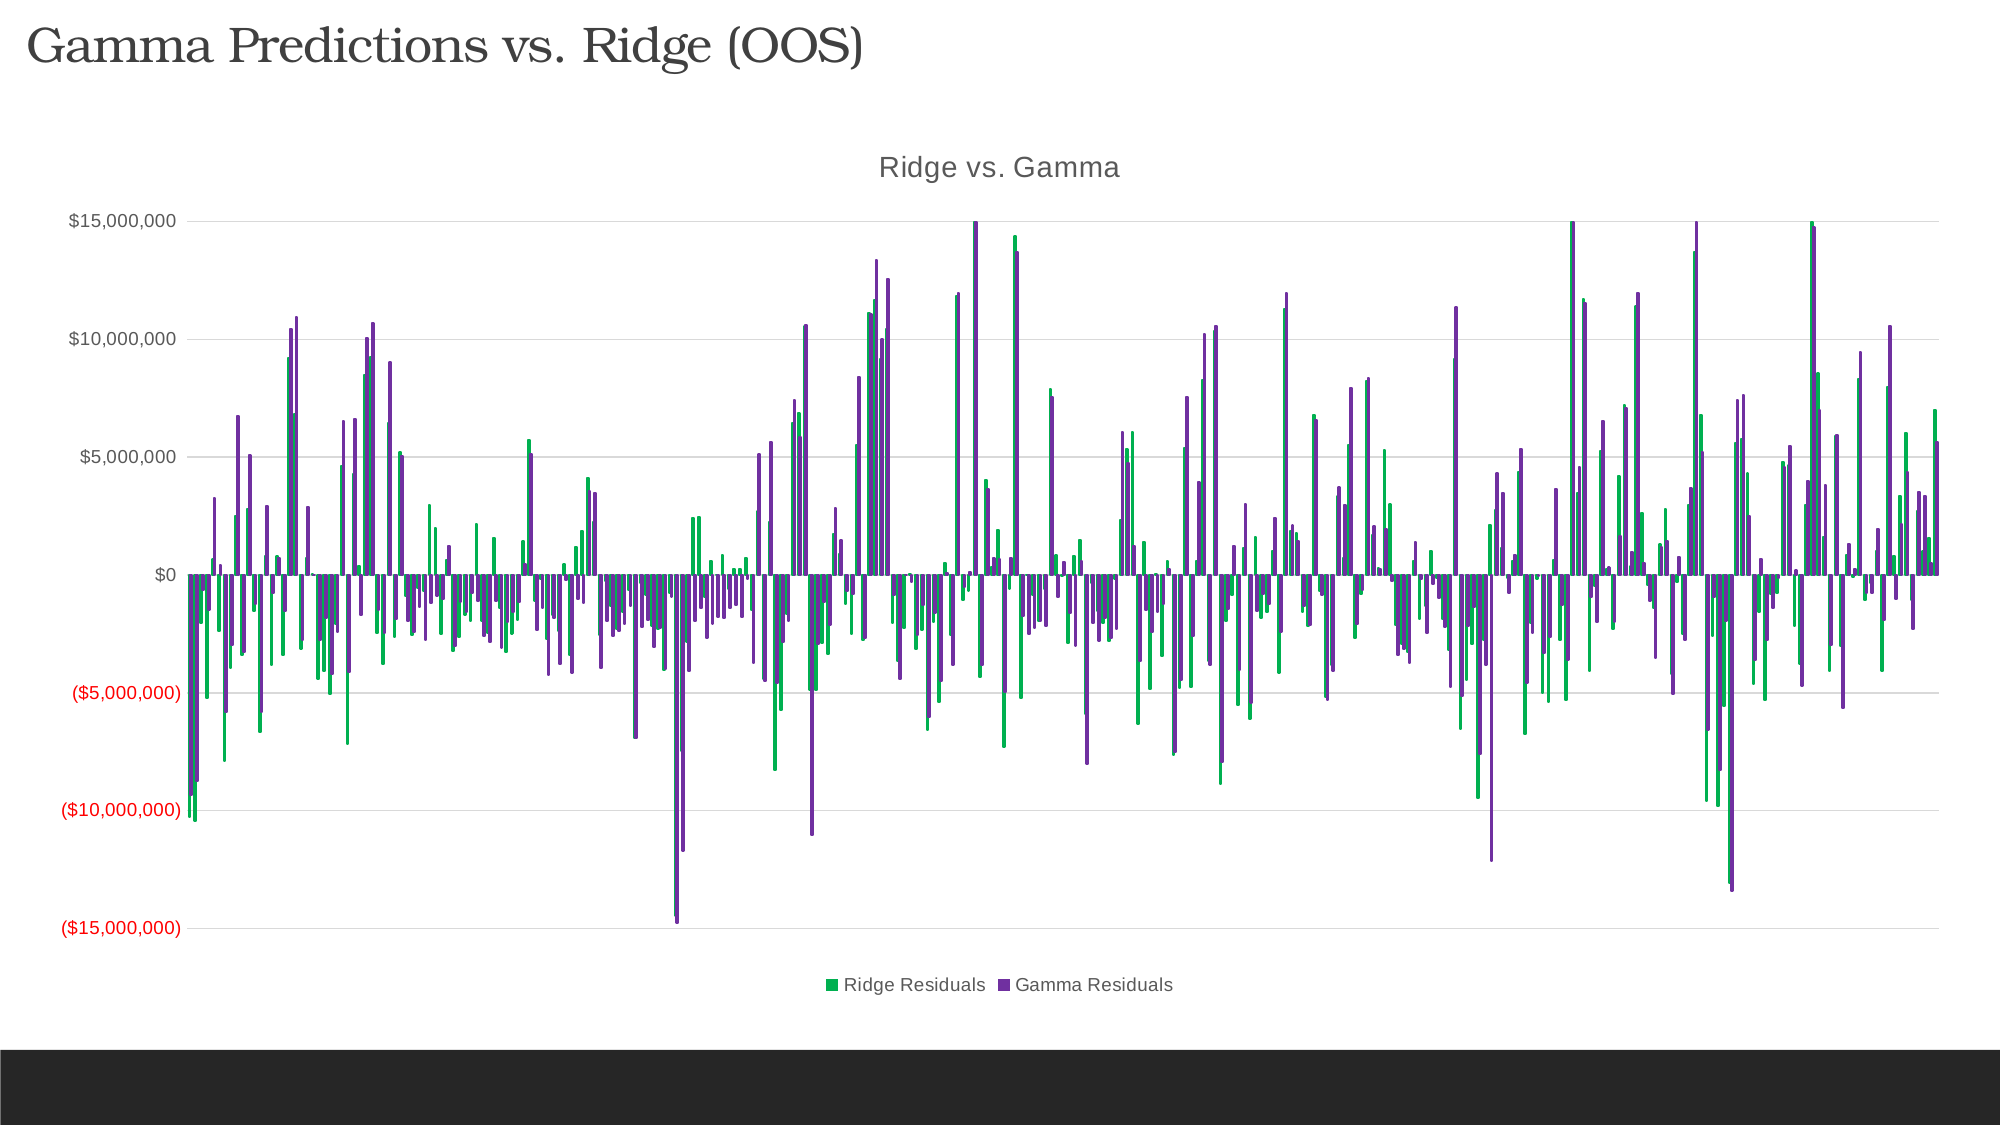

Gamma Predictions vs. Ridge (OOS)

### Chart: Ridge vs. Gamma

| Category | Ridge Residuals | Gamma Residuals |
|---|---|---|